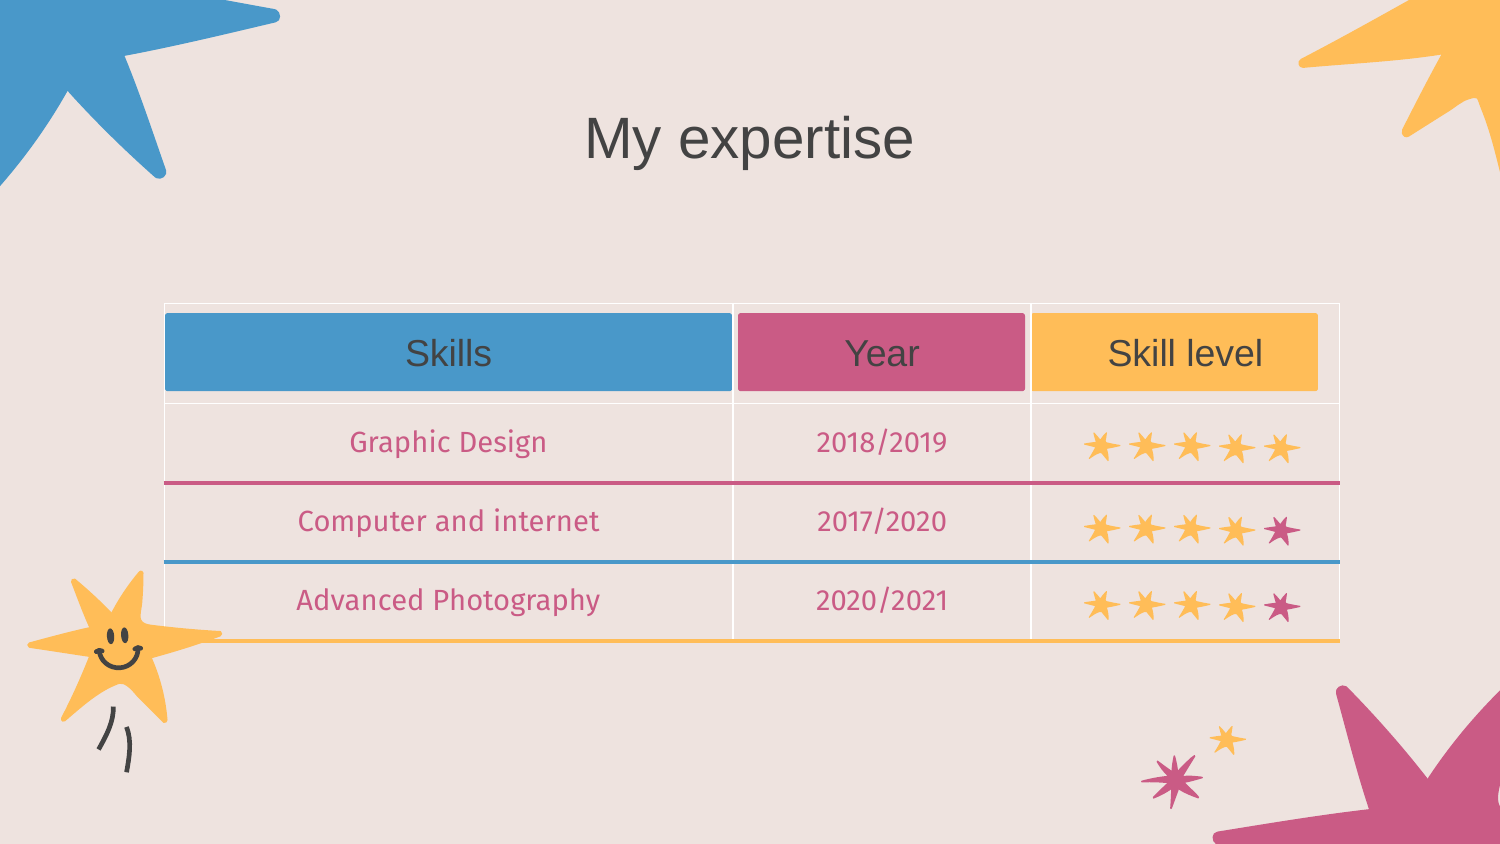

# My expertise
| Skills | Year | Skill level |
| --- | --- | --- |
| Graphic Design | 2018/2019 |  |
| Computer and internet | 2017/2020 |  |
| Advanced Photography | 2020/2021 |  |